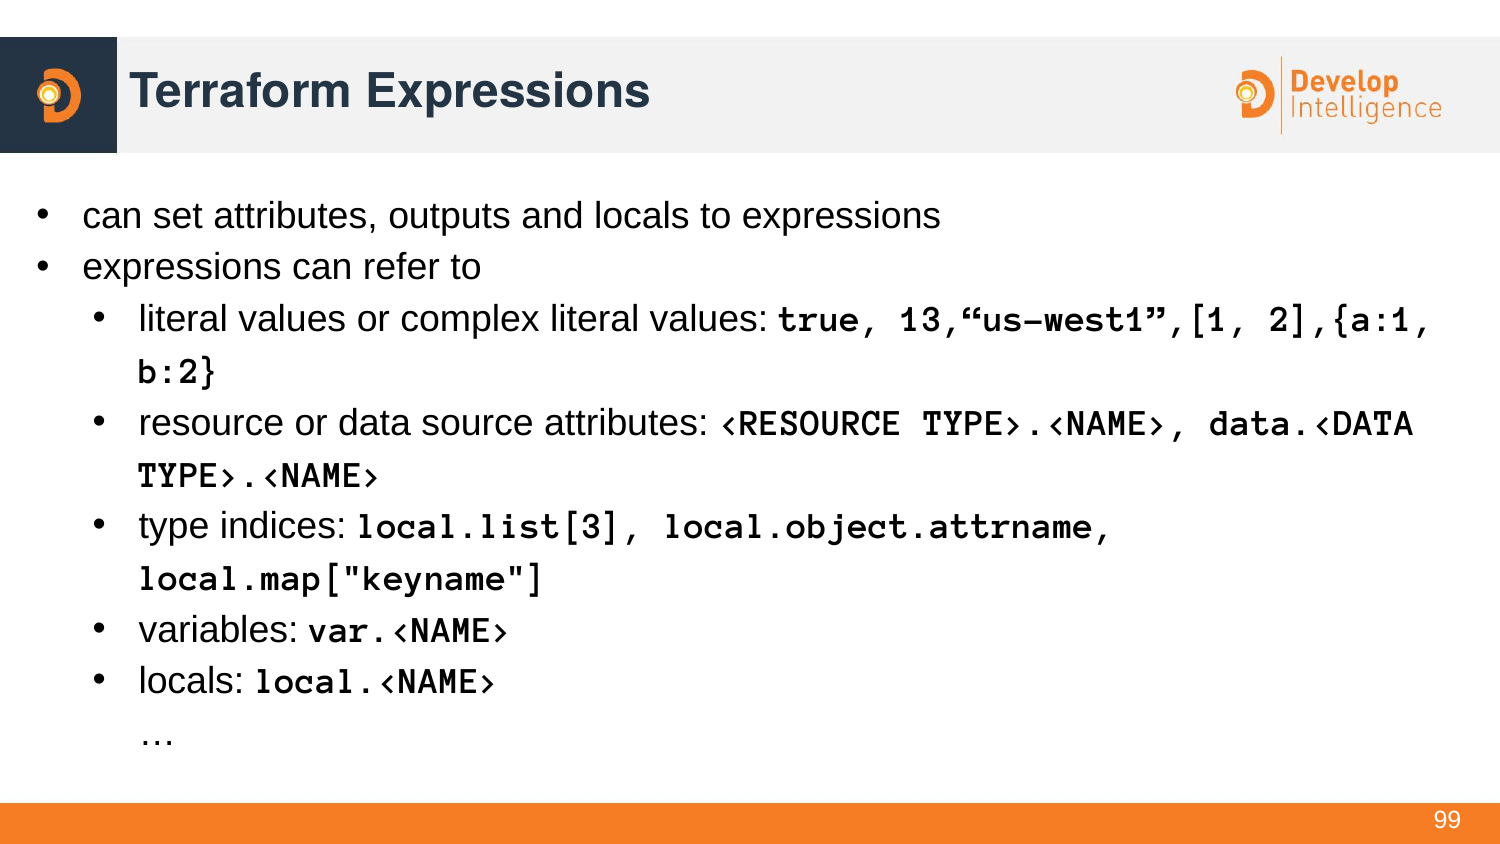

# Terraform Expressions
can set attributes, outputs and locals to expressions
expressions can refer to
literal values or complex literal values: true, 13,“us-west1”,[1, 2],{a:1, b:2}
resource or data source attributes: <RESOURCE TYPE>.<NAME>, data.<DATA TYPE>.<NAME>
type indices: local.list[3], local.object.attrname, local.map["keyname"]
variables: var.<NAME>
locals: local.<NAME>
…
99